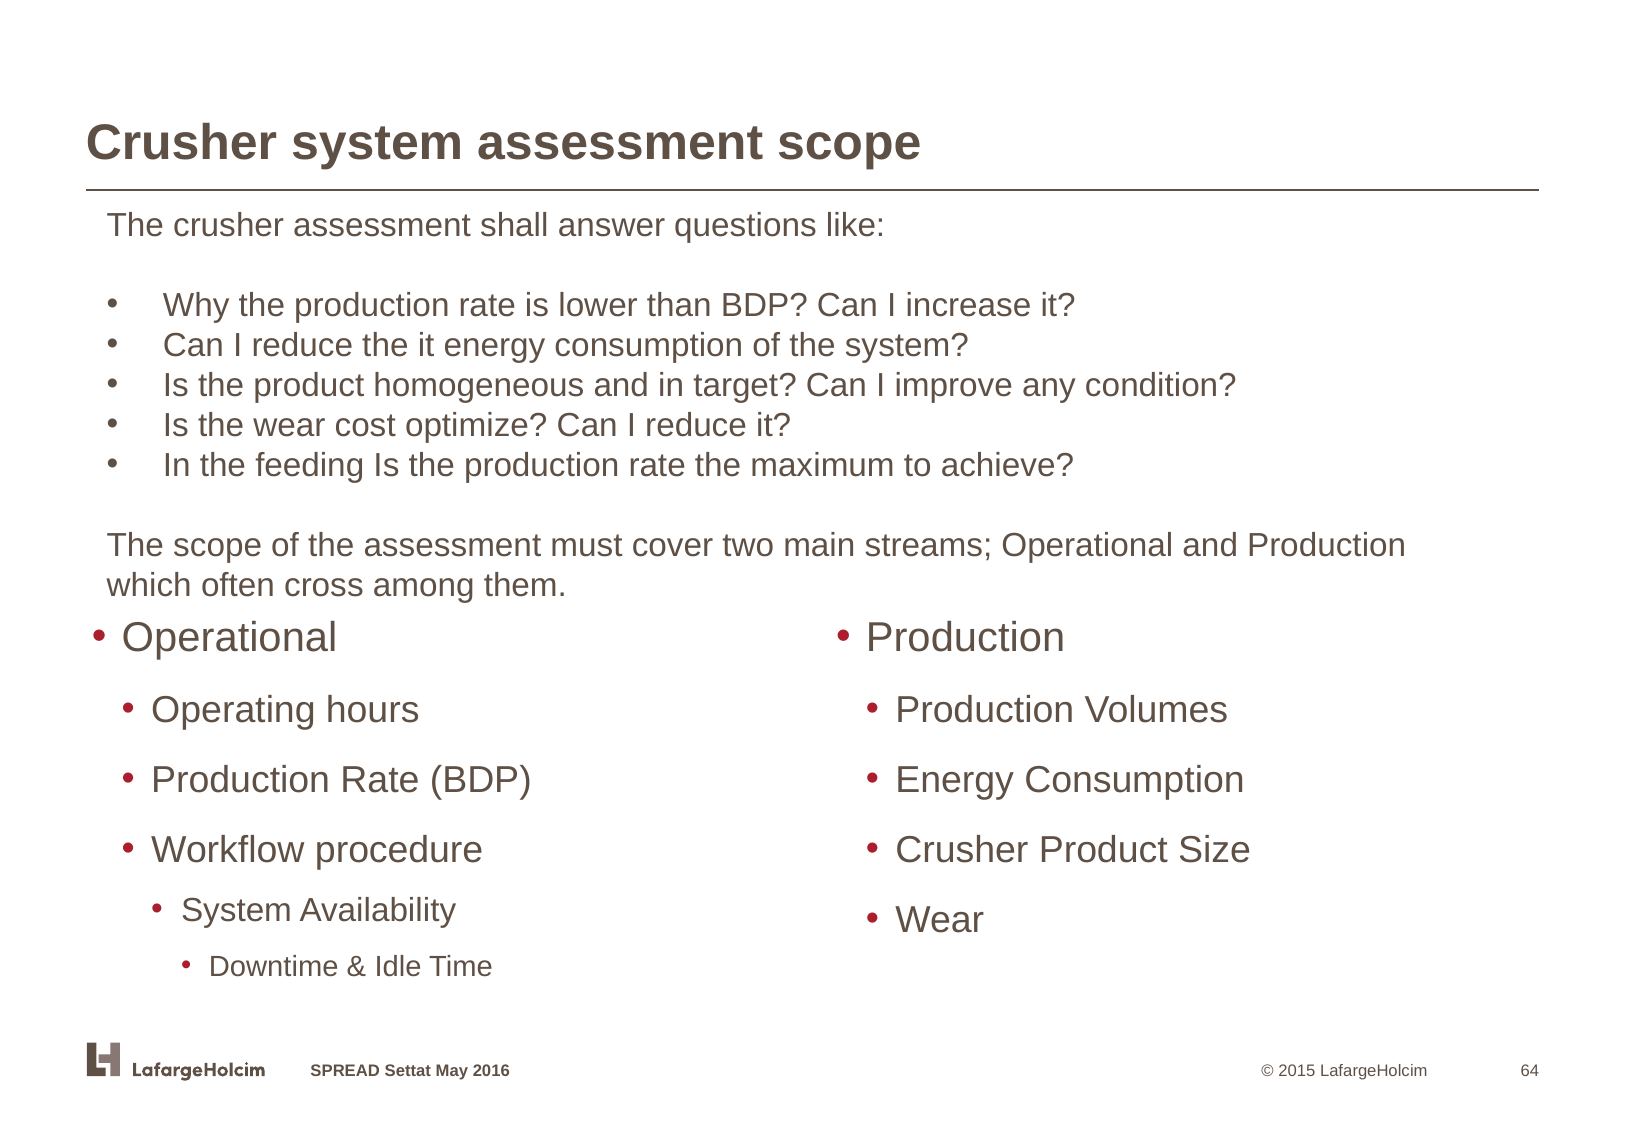

# Crusher system assessment scope
The crusher assessment shall answer questions like:

Why the production rate is lower than BDP? Can I increase it?
Can I reduce the it energy consumption of the system?
Is the product homogeneous and in target? Can I improve any condition?
Is the wear cost optimize? Can I reduce it?
In the feeding Is the production rate the maximum to achieve?

The scope of the assessment must cover two main streams; Operational and Production which often cross among them.
Operational
Operating hours
Production Rate (BDP)
Workflow procedure
System Availability
Downtime & Idle Time

Production
Production Volumes
Energy Consumption
Crusher Product Size
Wear
SPREAD Settat May 2016
64